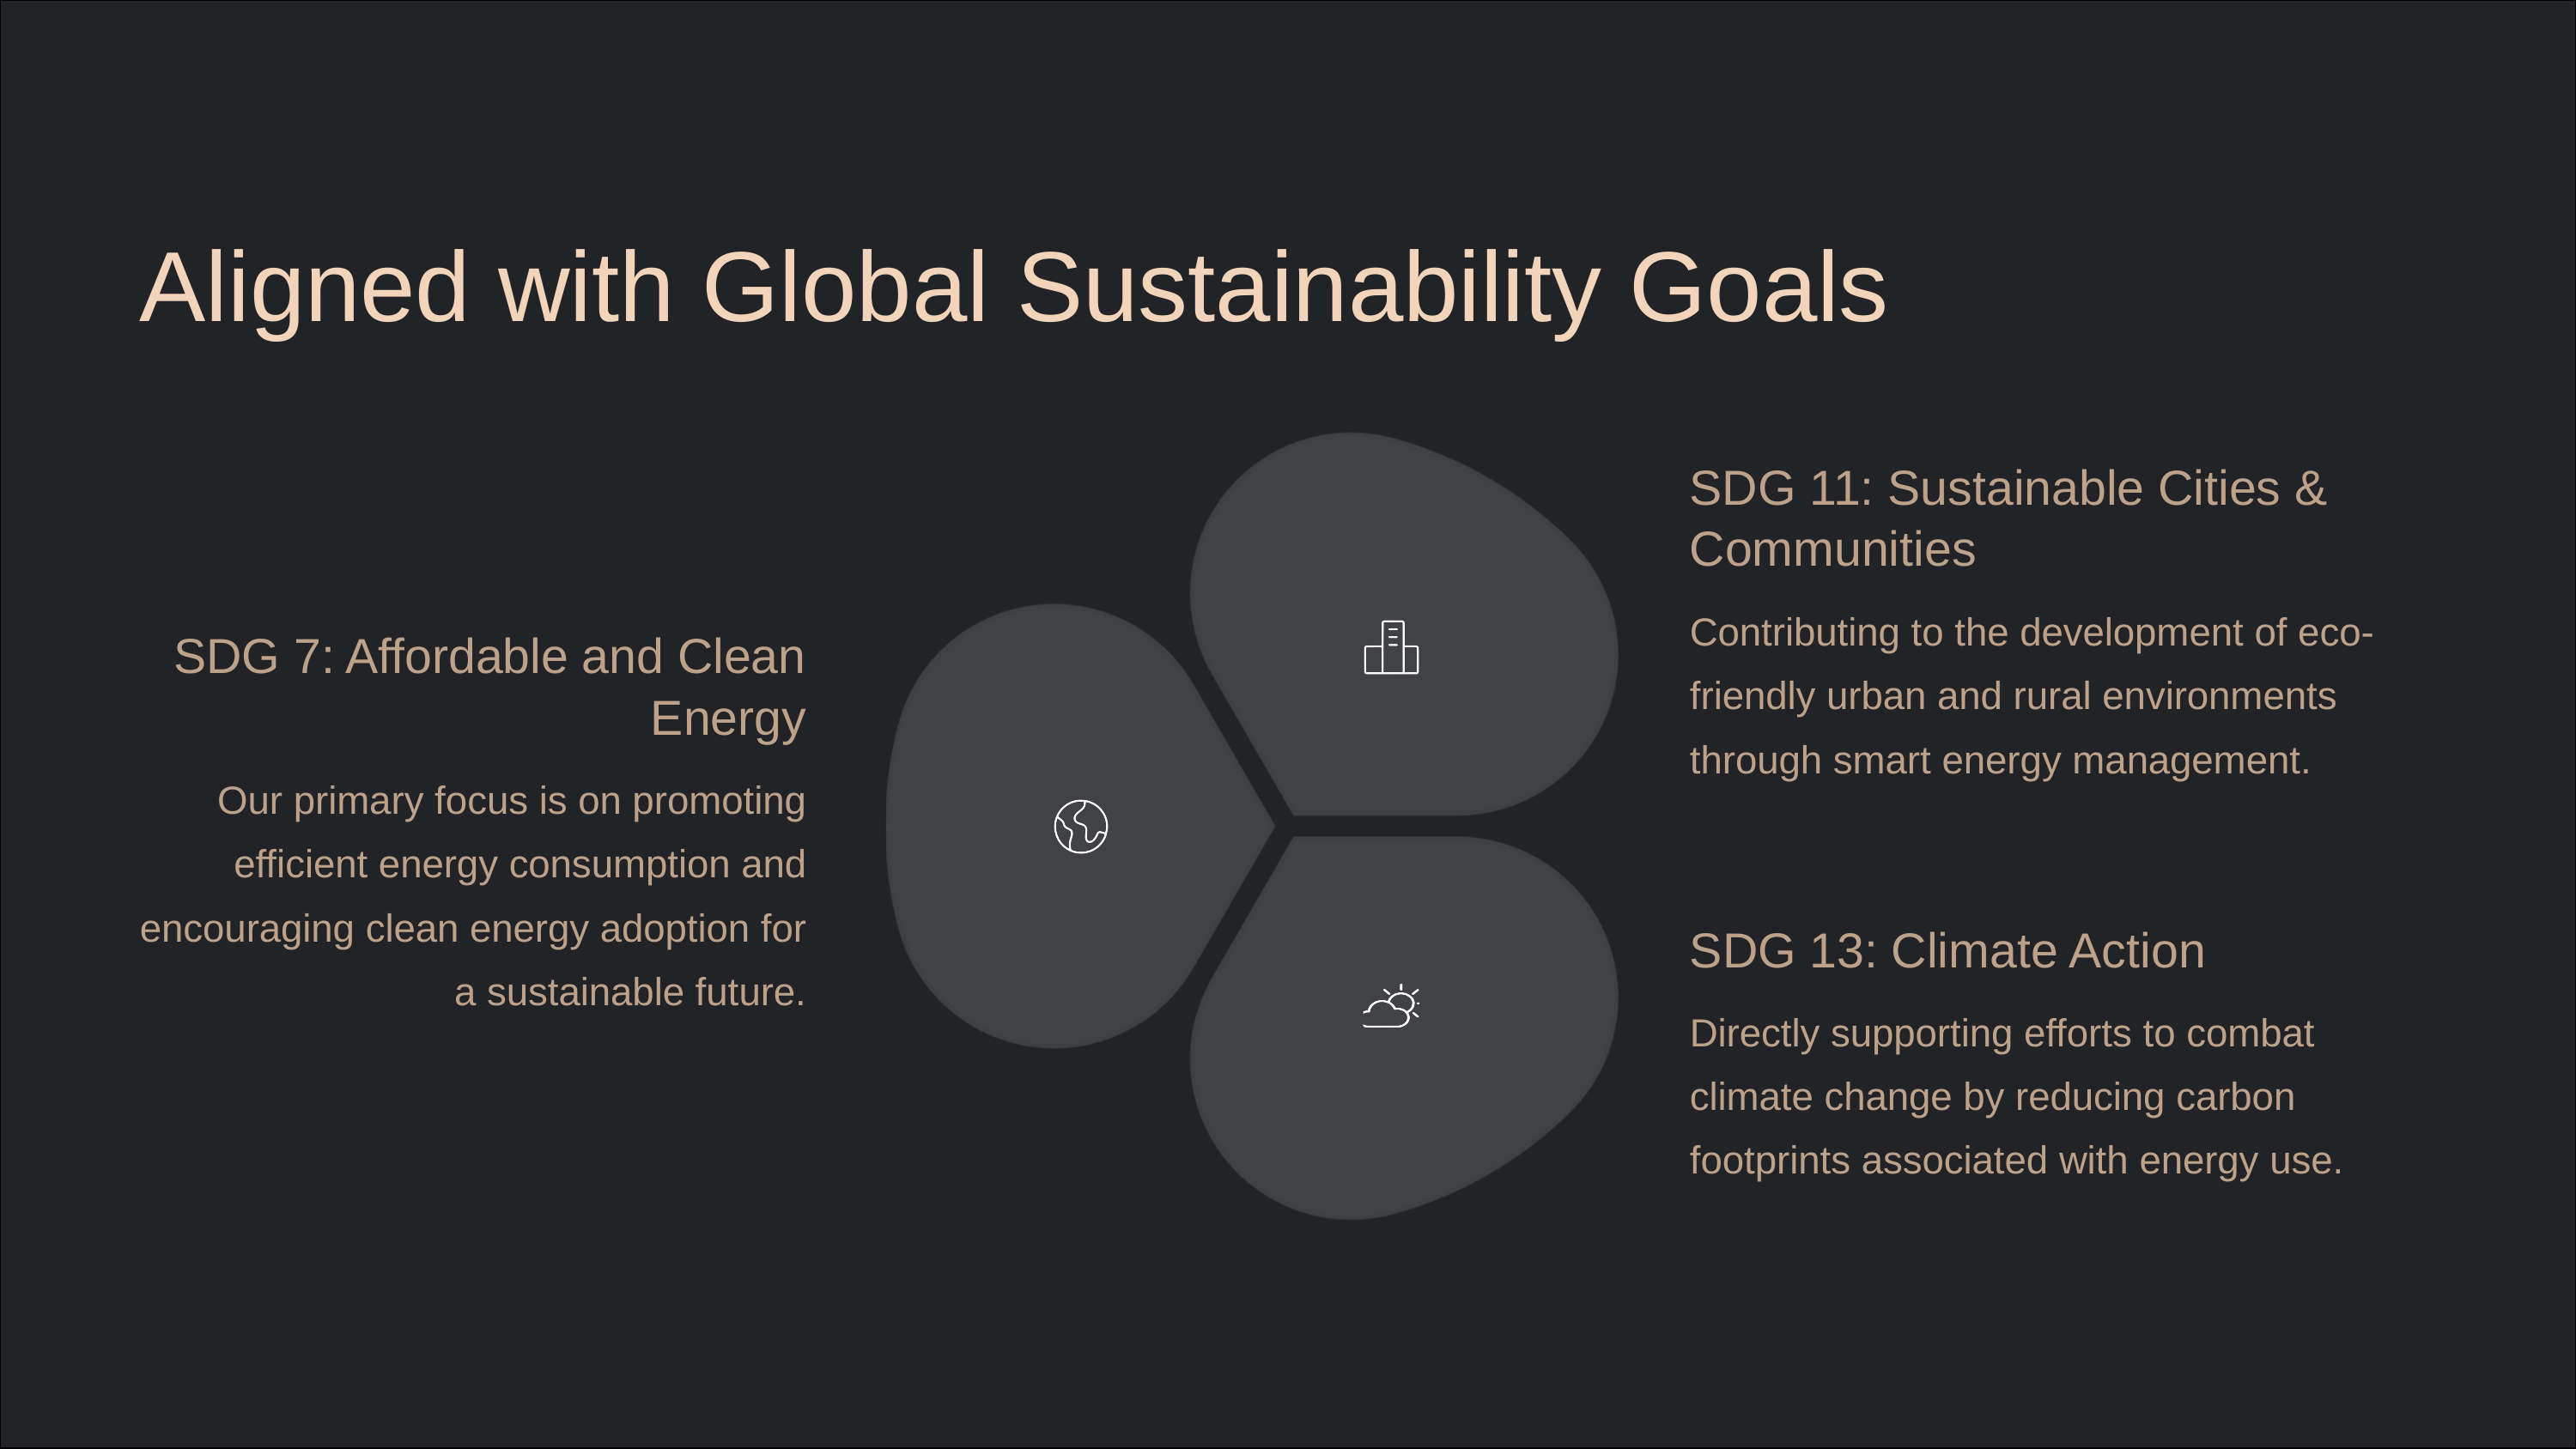

Aligned with Global Sustainability Goals

SDG 11: Sustainable Cities & Communities
Contributing to the development of eco-friendly urban and rural environments through smart energy management.

SDG 7: Affordable and Clean Energy
Our primary focus is on promoting efficient energy consumption and encouraging clean energy adoption for a sustainable future.

SDG 13: Climate Action

Directly supporting efforts to combat climate change by reducing carbon footprints associated with energy use.